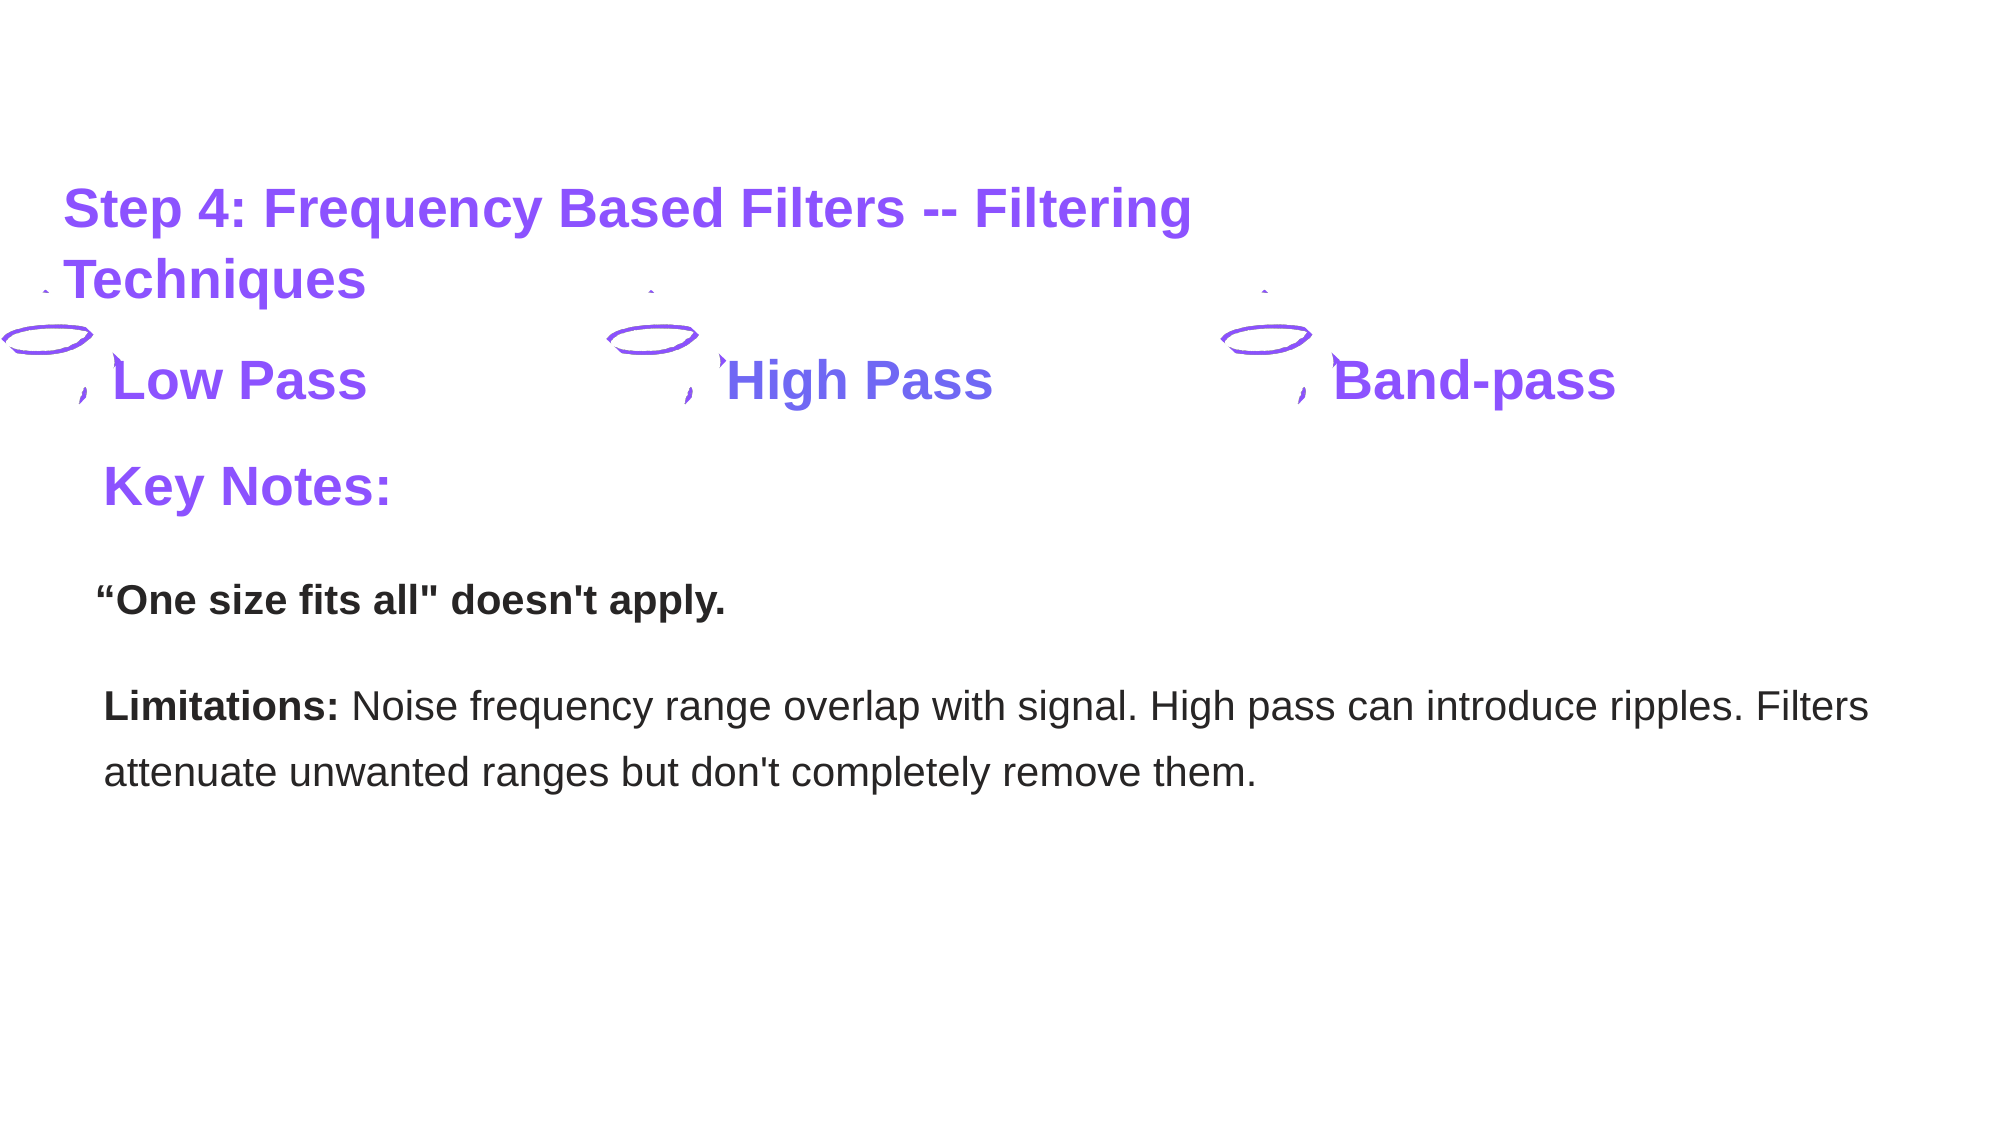

Step 4: Frequency Based Filters -- Filtering Techniques

High Pass

Band-pass

Low Pass

Key Notes:

“One size fits all" doesn't apply.

Limitations: Noise frequency range overlap with signal. High pass can introduce ripples. Filters attenuate unwanted ranges but don't completely remove them.